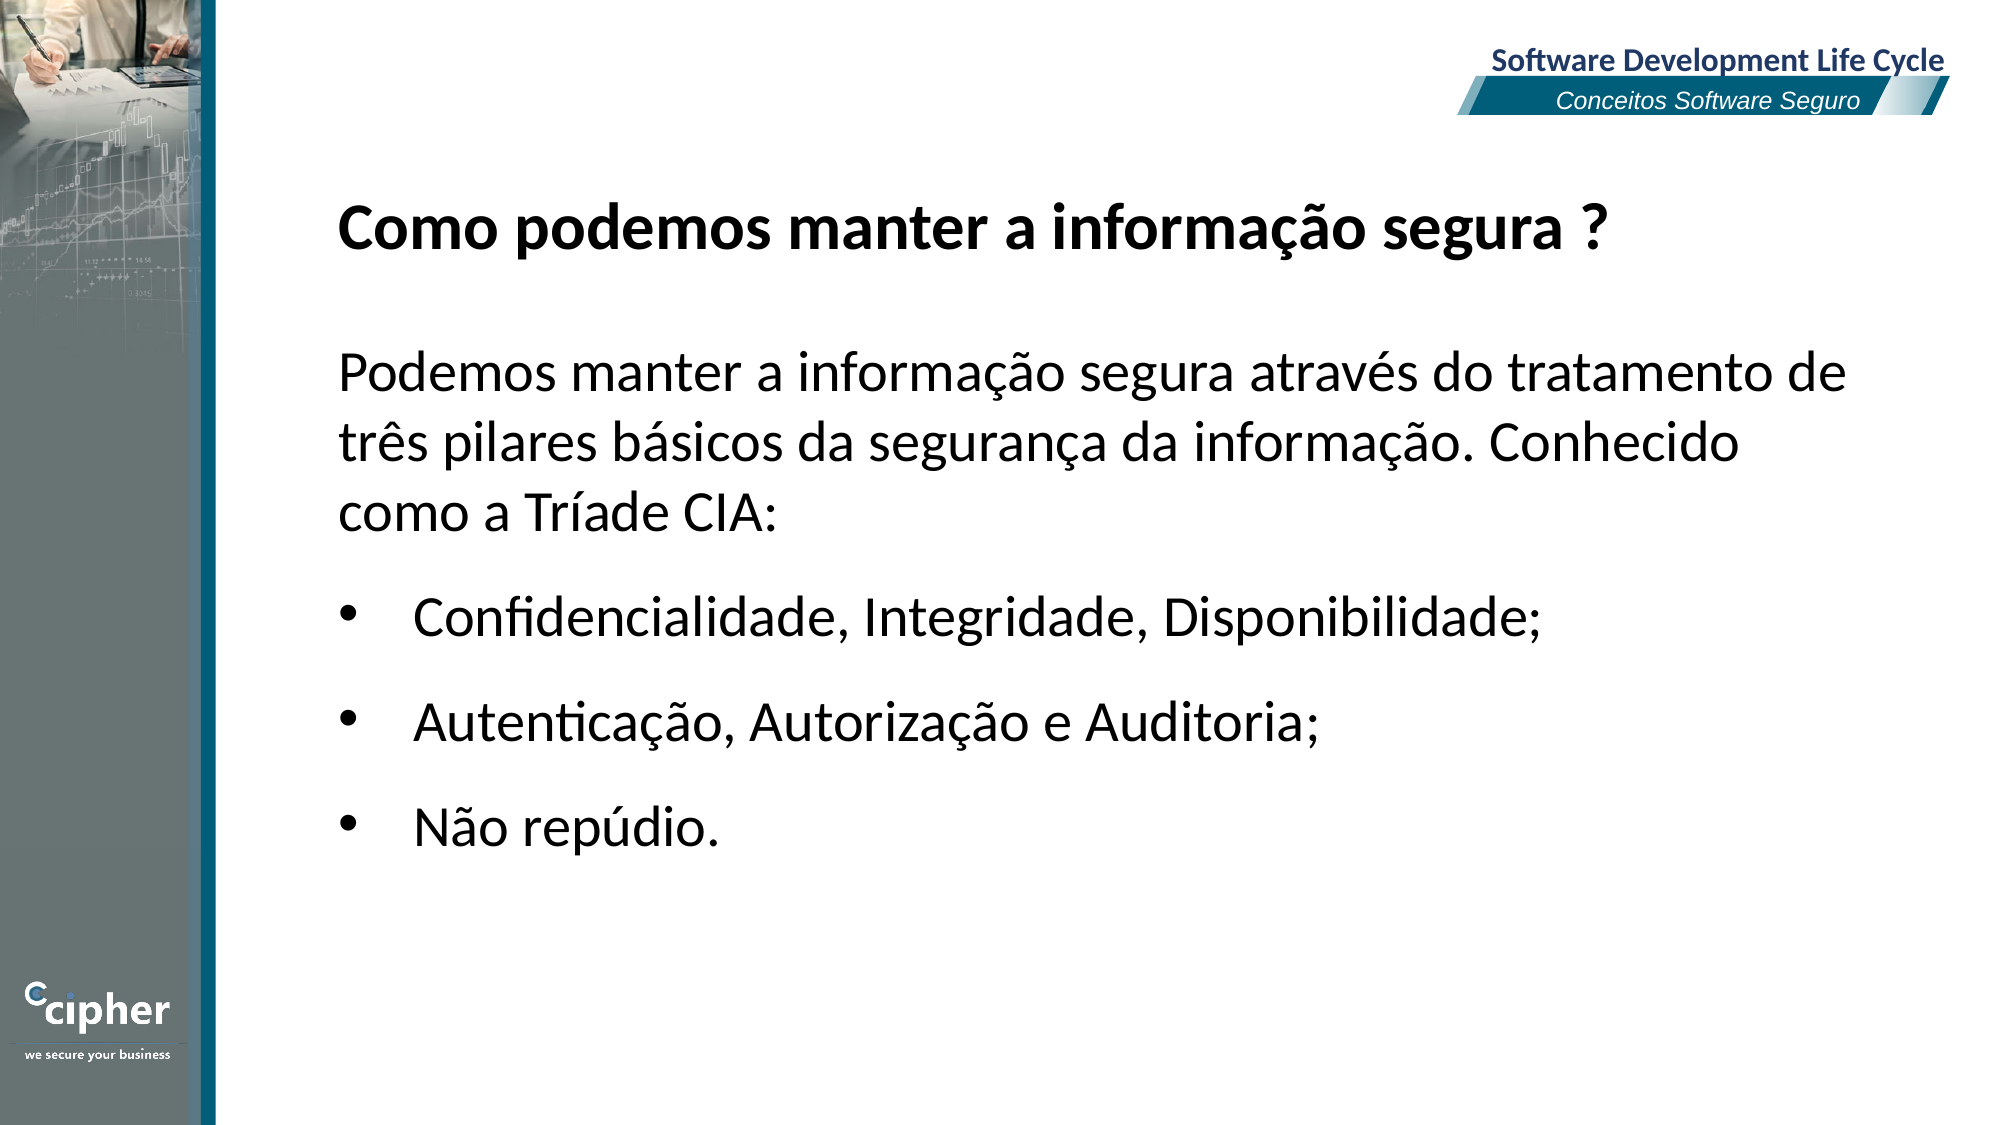

Software Development Life Cycle
Conceitos Software Seguro

Como podemos manter a informação segura ?
Podemos manter a informação segura através do tratamento de três pilares básicos da segurança da informação. Conhecido como a Tríade CIA:
Confidencialidade, Integridade, Disponibilidade;
Autenticação, Autorização e Auditoria;
Não repúdio.